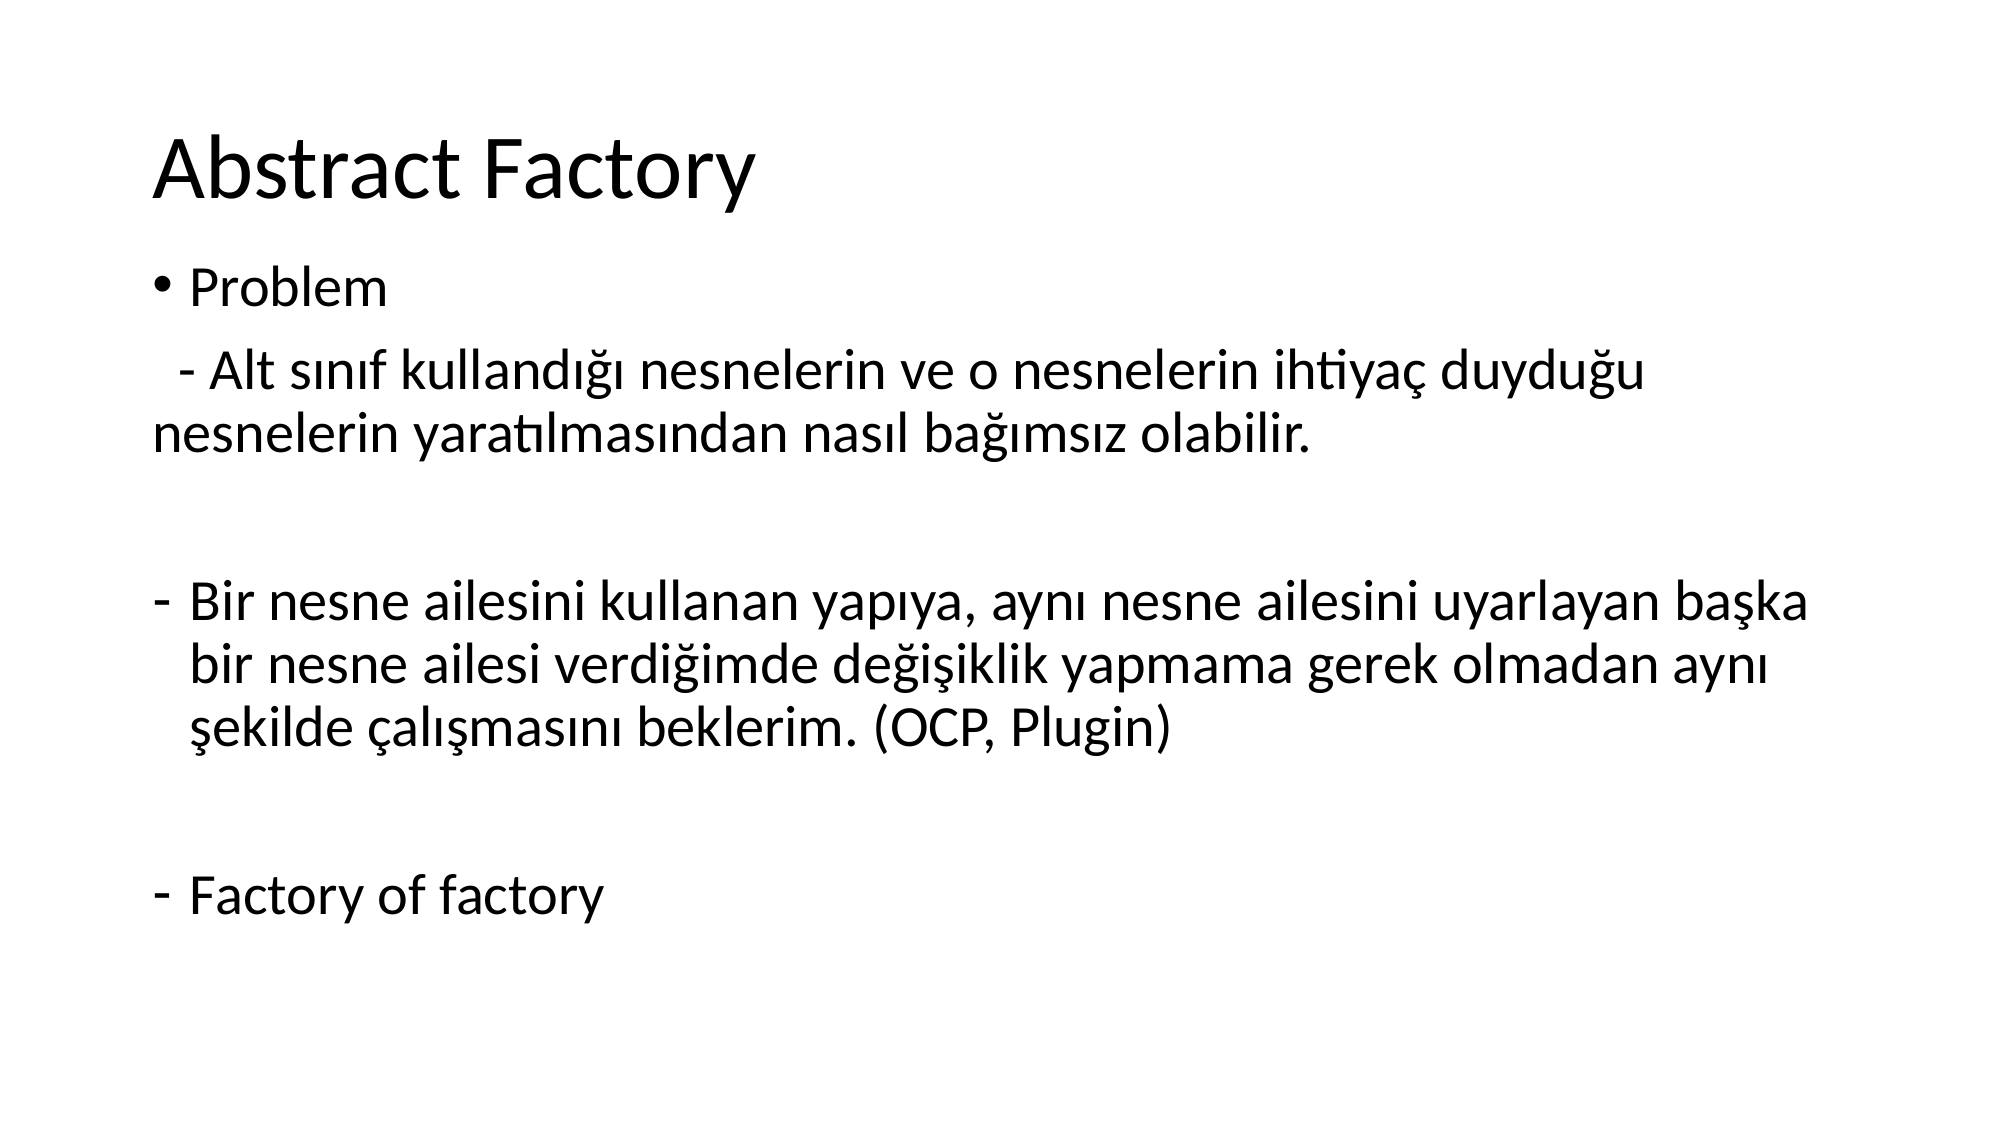

# Abstract Factory
Problem
  - Alt sınıf kullandığı nesnelerin ve o nesnelerin ihtiyaç duyduğu nesnelerin yaratılmasından nasıl bağımsız olabilir.

Bir nesne ailesini kullanan yapıya, aynı nesne ailesini uyarlayan başka bir nesne ailesi verdiğimde değişiklik yapmama gerek olmadan aynı şekilde çalışmasını beklerim. (OCP, Plugin)

Factory of factory